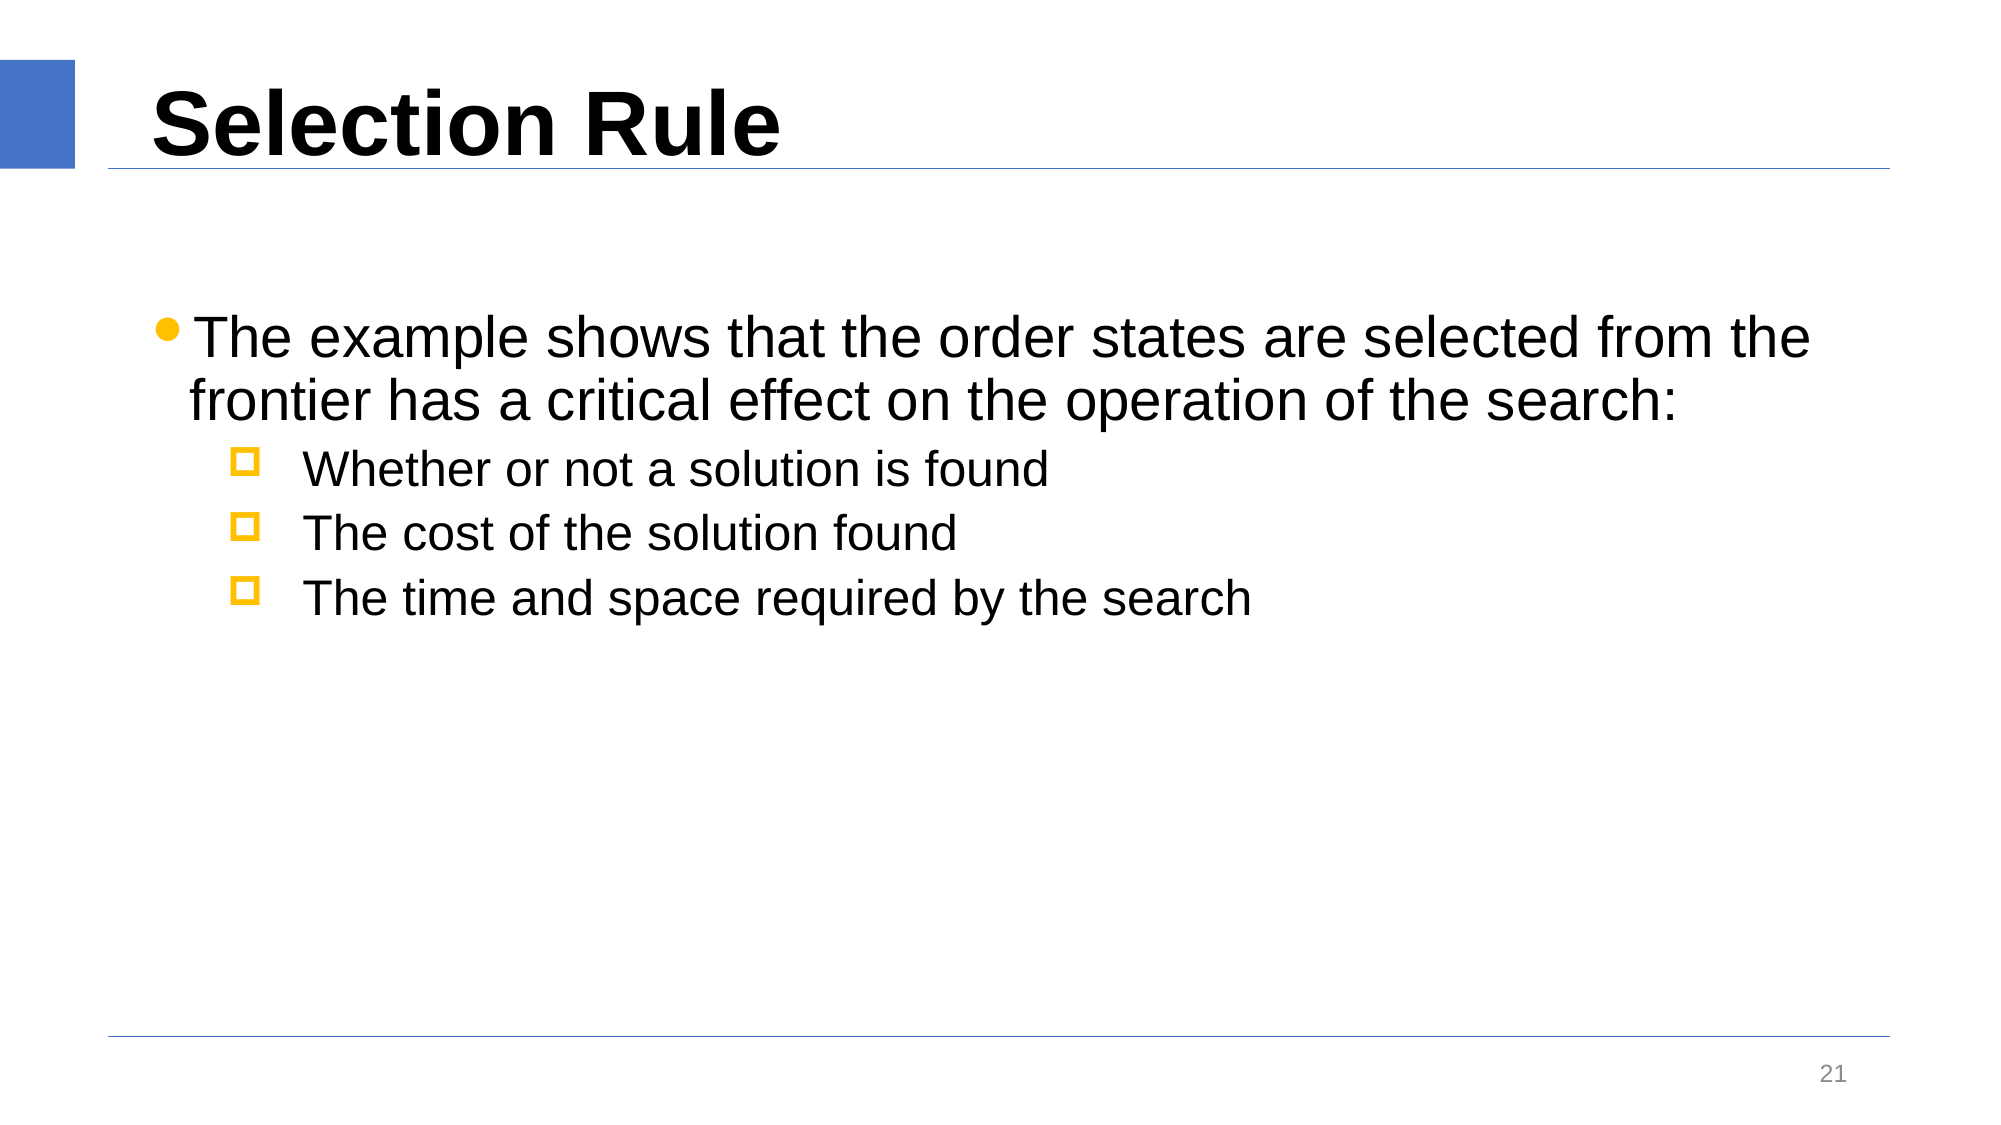

# Selection Rule
The example shows that the order states are selected from the frontier has a critical effect on the operation of the search:
Whether or not a solution is found
The cost of the solution found
The time and space required by the search
21